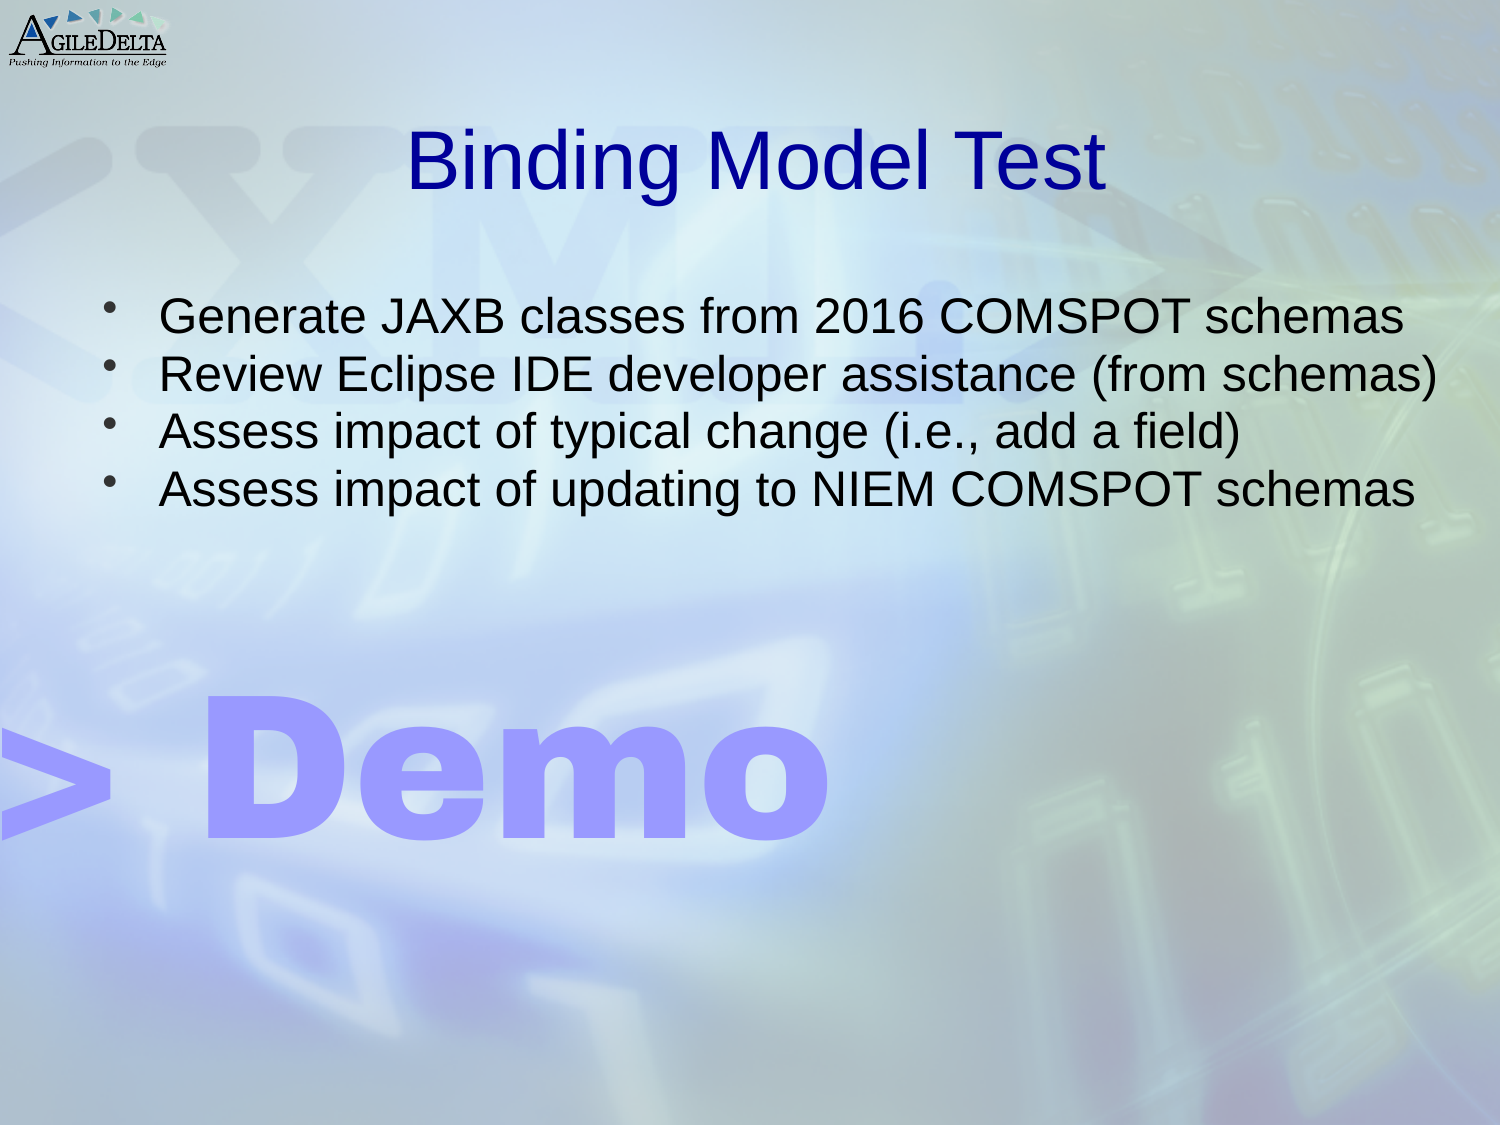

# Binding Model Test
Generate JAXB classes from 2016 COMSPOT schemas
Review Eclipse IDE developer assistance (from schemas)
Assess impact of typical change (i.e., add a field)
Assess impact of updating to NIEM COMSPOT schemas

> Demo